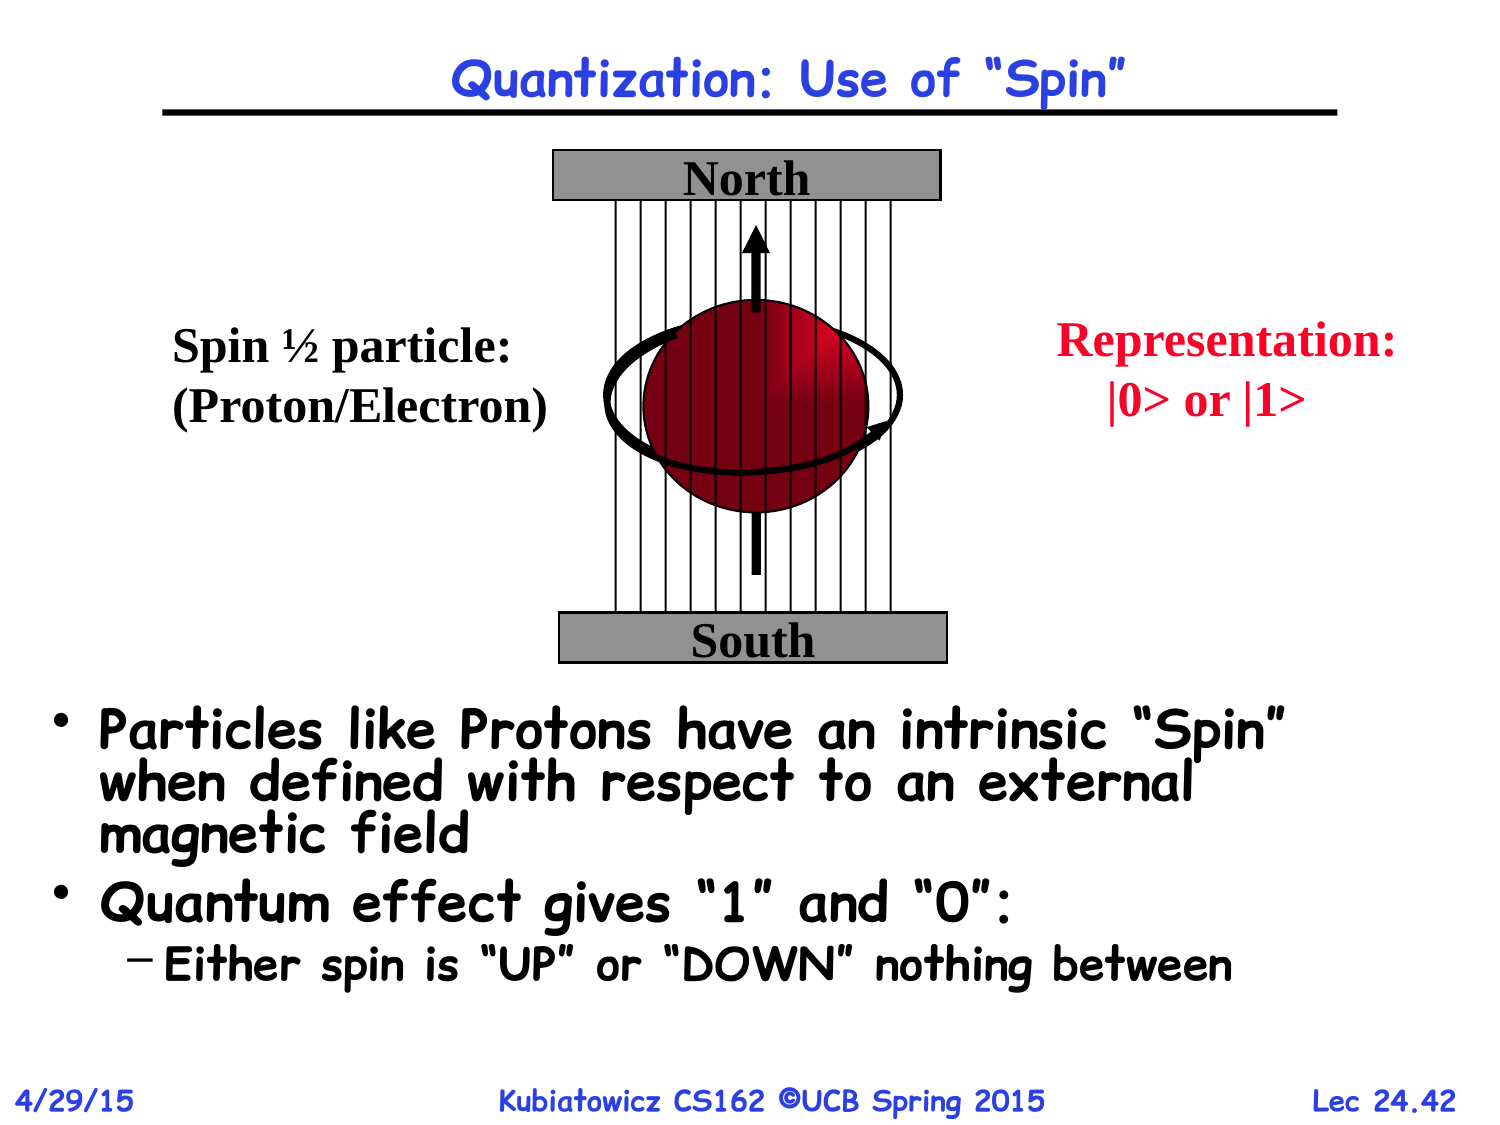

# Quantization: Use of “Spin”
North

South
Representation:
    |0> or |1>
Spin ½ particle:
(Proton/Electron)
Particles like Protons have an intrinsic “Spin” when defined with respect to an external magnetic field
Quantum effect gives “1” and “0”:
Either spin is “UP” or “DOWN” nothing between